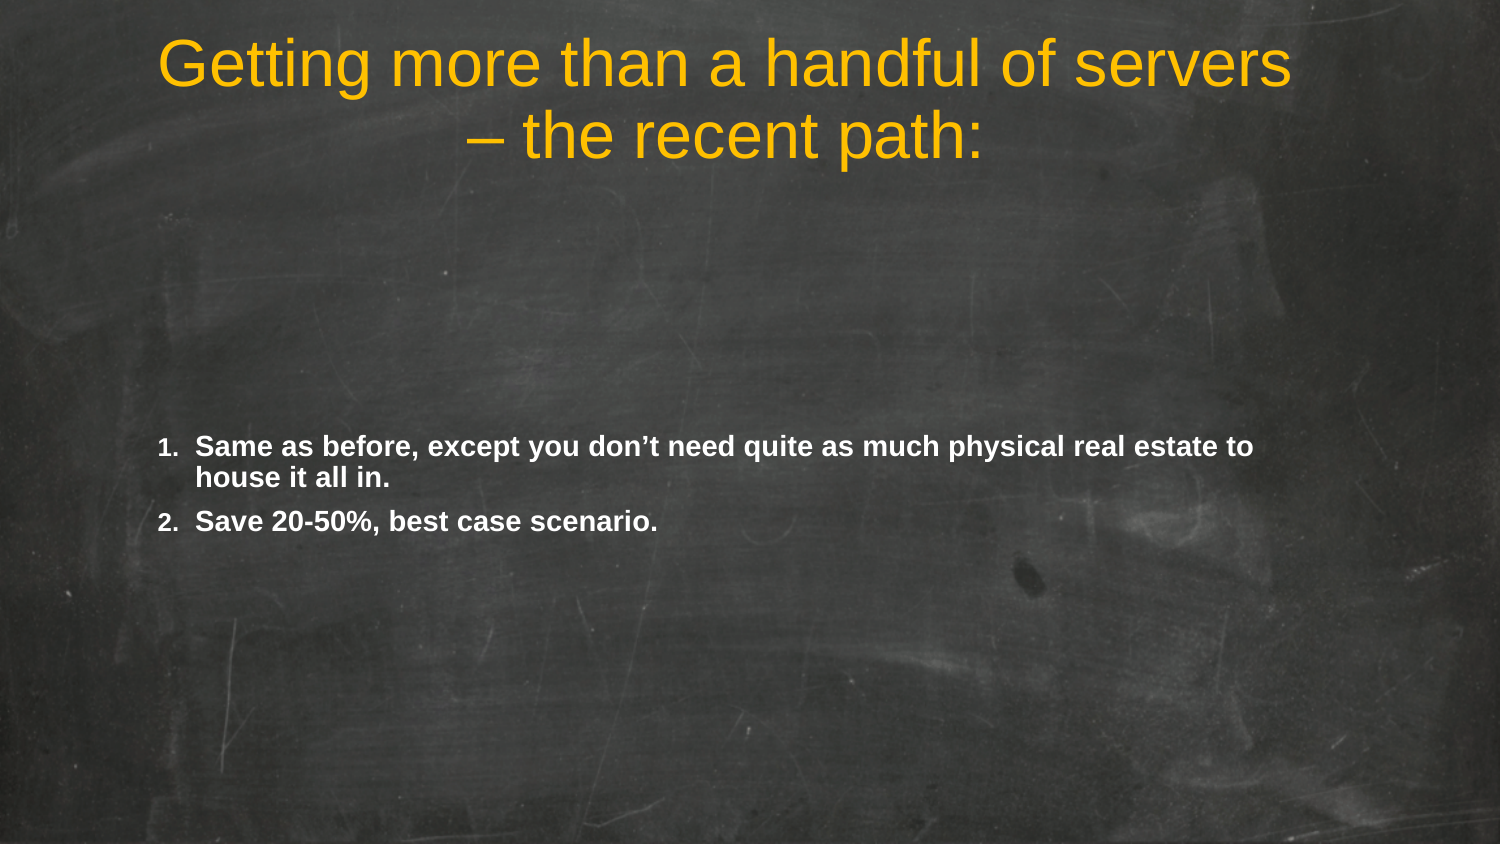

Getting more than a handful of servers
– the recent path:
Same as before, except you don’t need quite as much physical real estate to house it all in.
Save 20-50%, best case scenario.